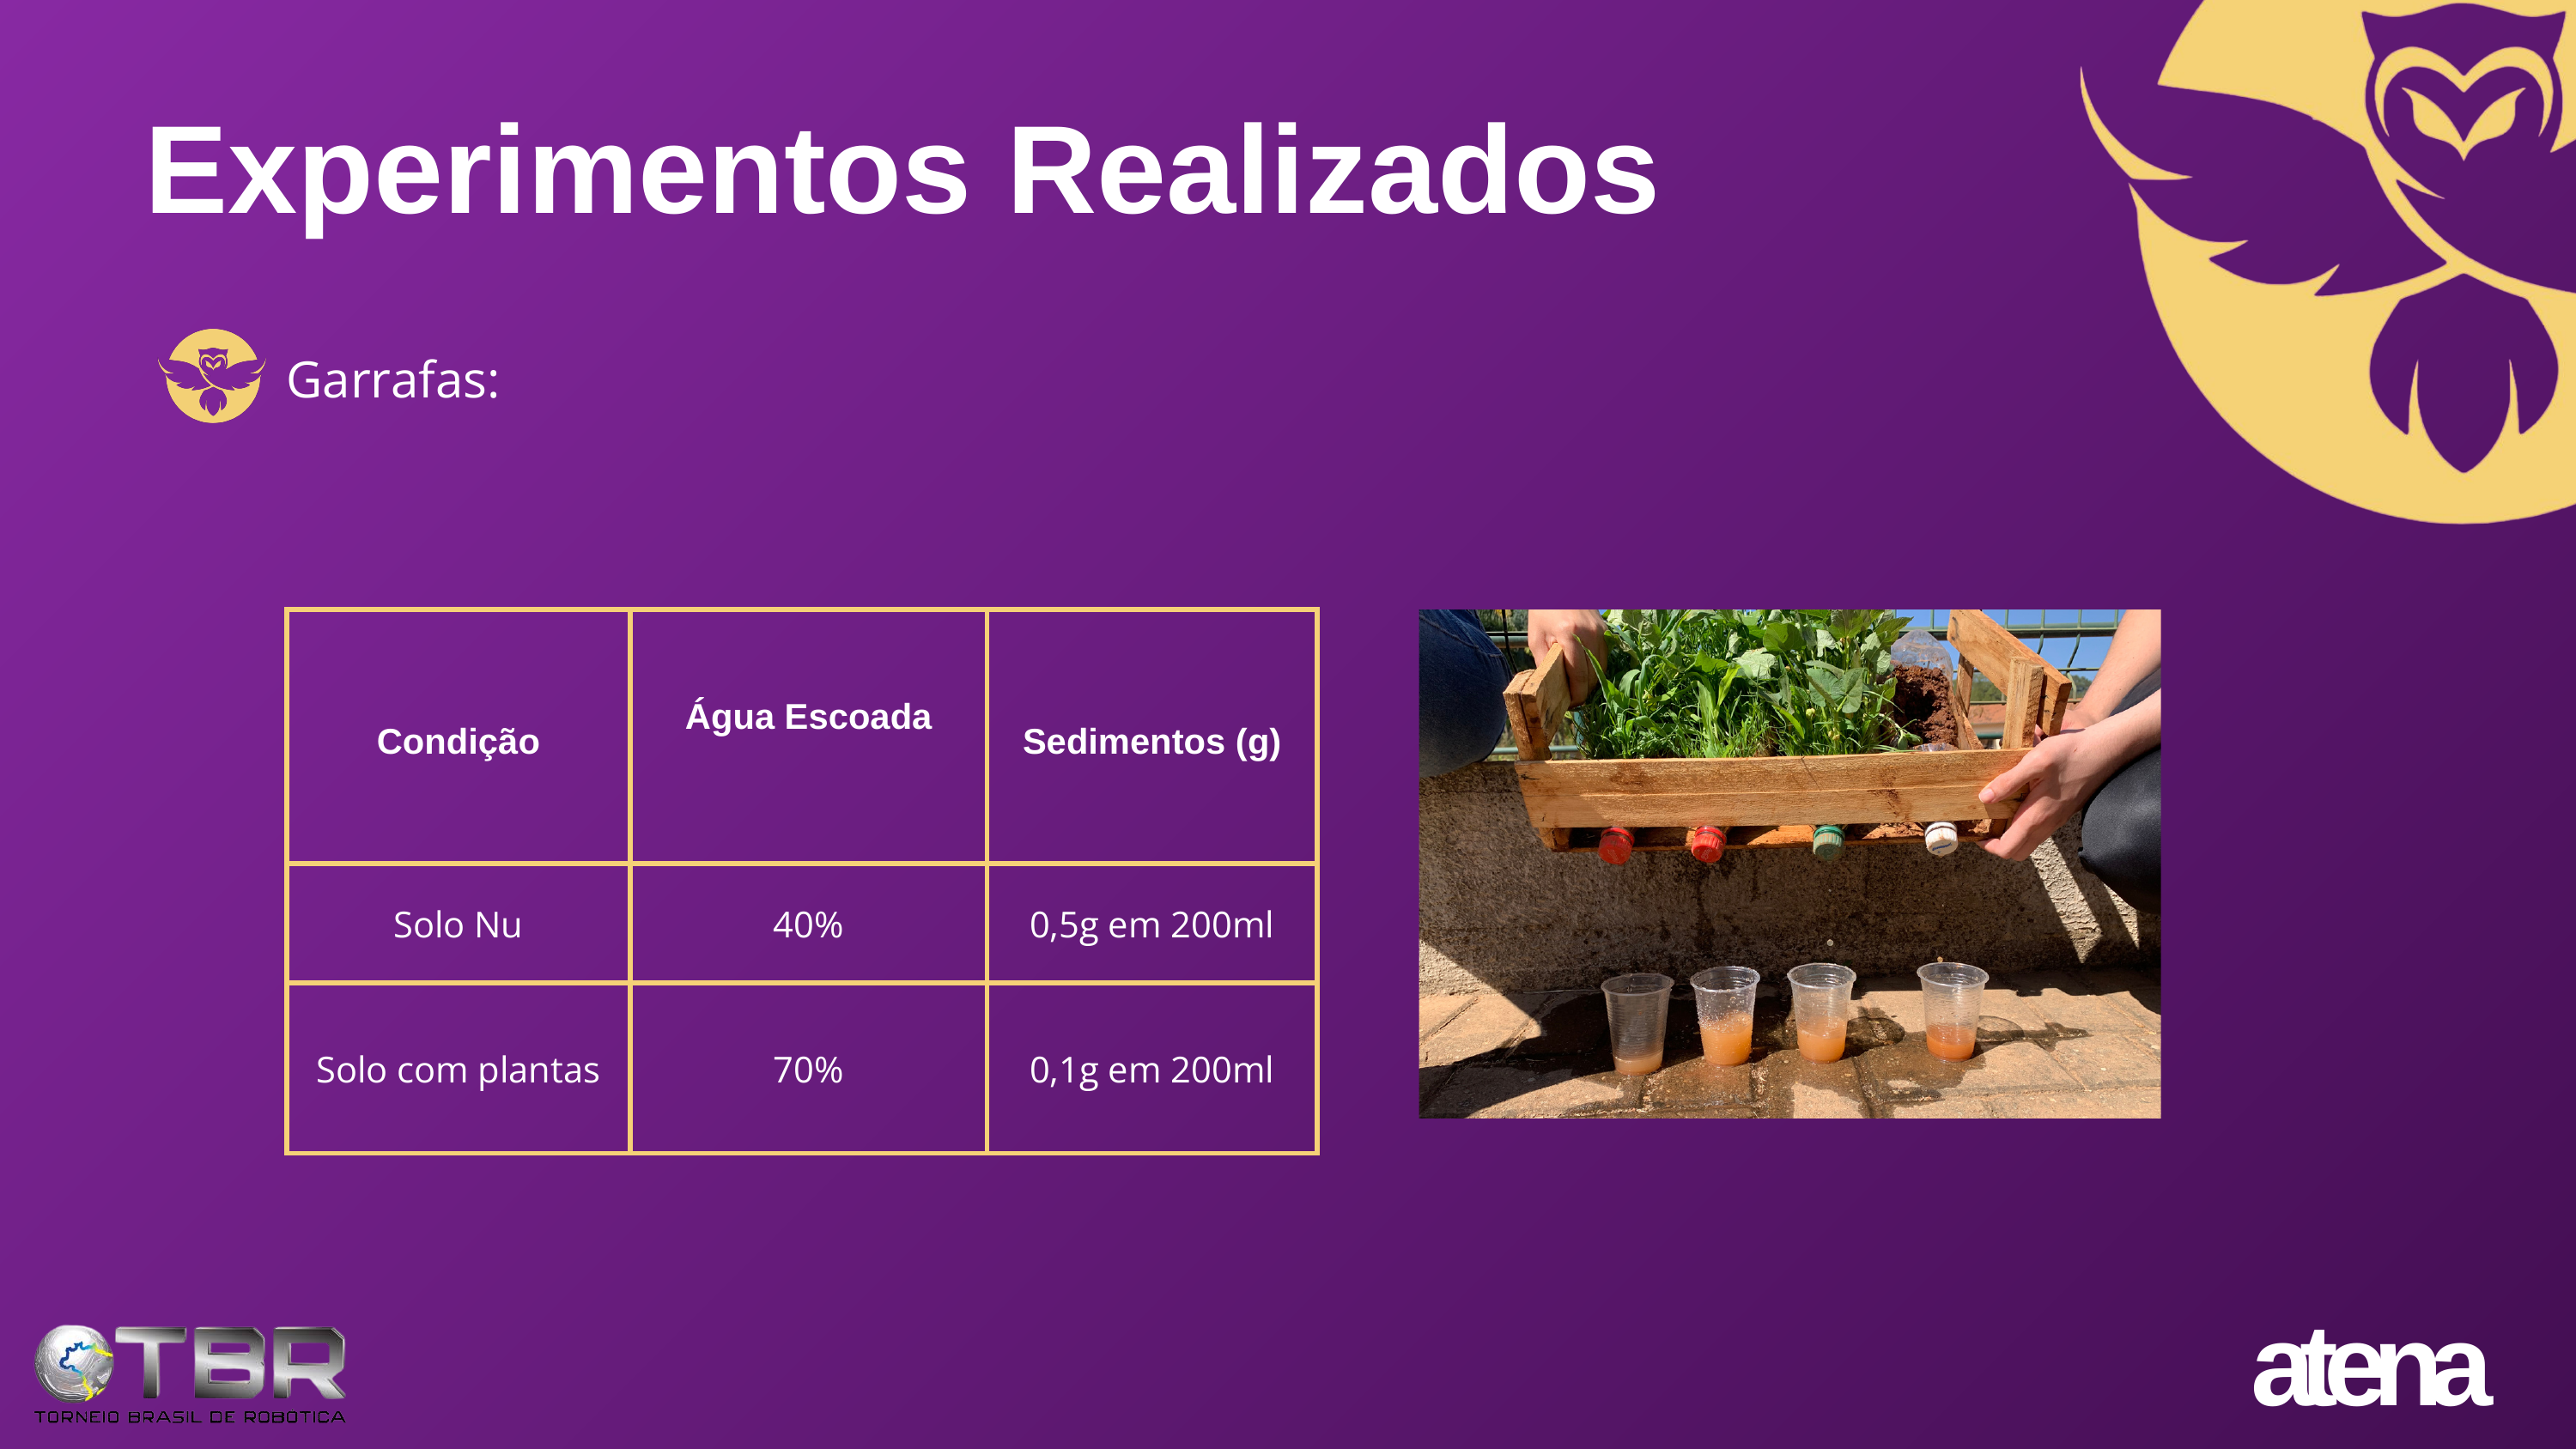

Experimentos Realizados

Garrafas:
| Condição | Água Escoada | Sedimentos (g) |
| --- | --- | --- |
| Solo Nu | 40% | 0,5g em 200ml |
| Solo com plantas | 70% | 0,1g em 200ml |

atena